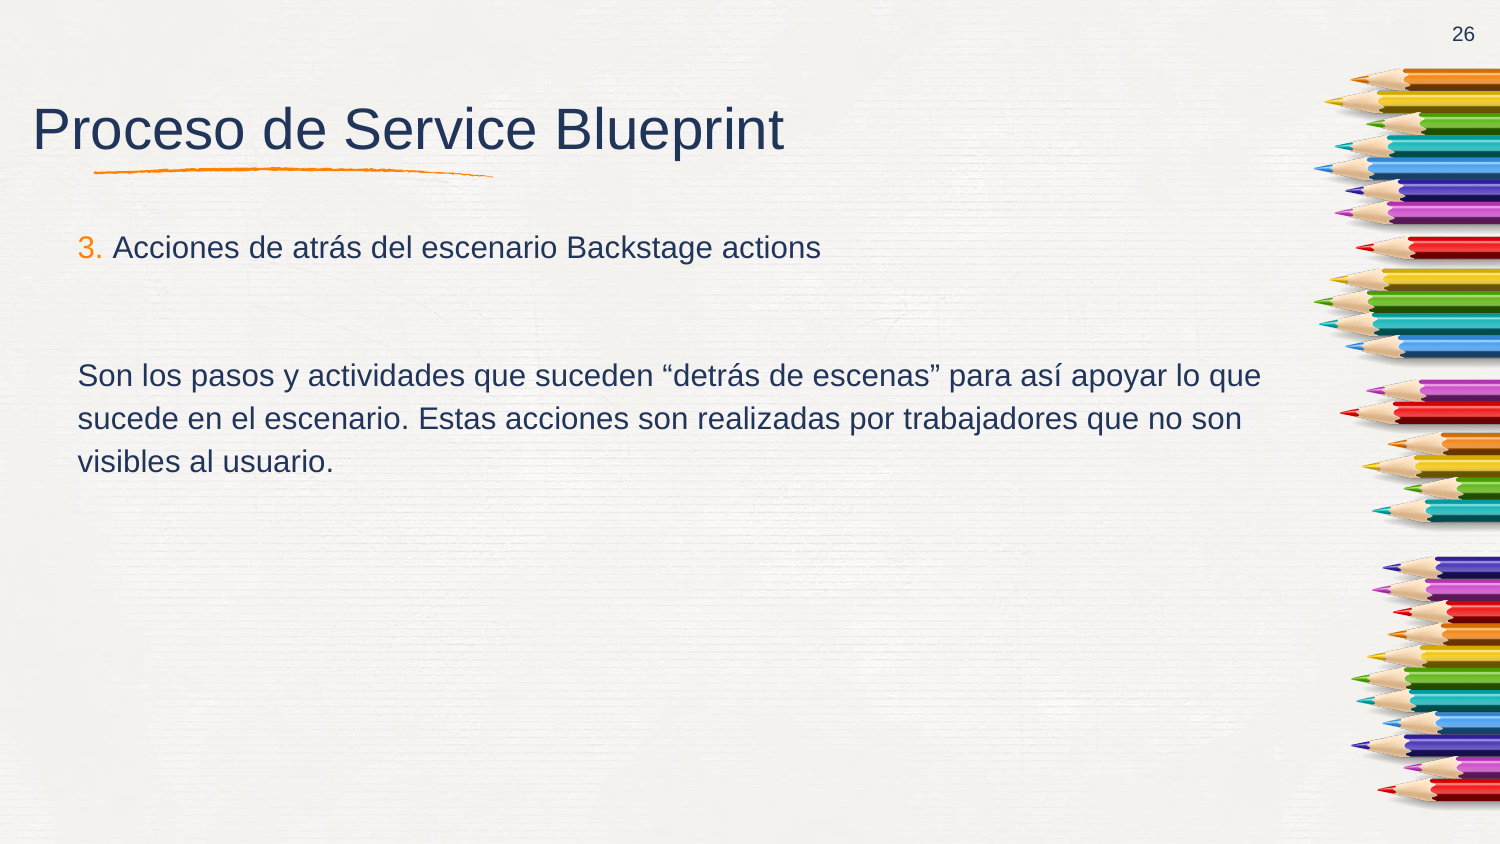

# Proceso de Service Blueprint
26
3. Acciones de atrás del escenario Backstage actions

Son los pasos y actividades que suceden “detrás de escenas” para así apoyar lo que sucede en el escenario. Estas acciones son realizadas por trabajadores que no son visibles al usuario.